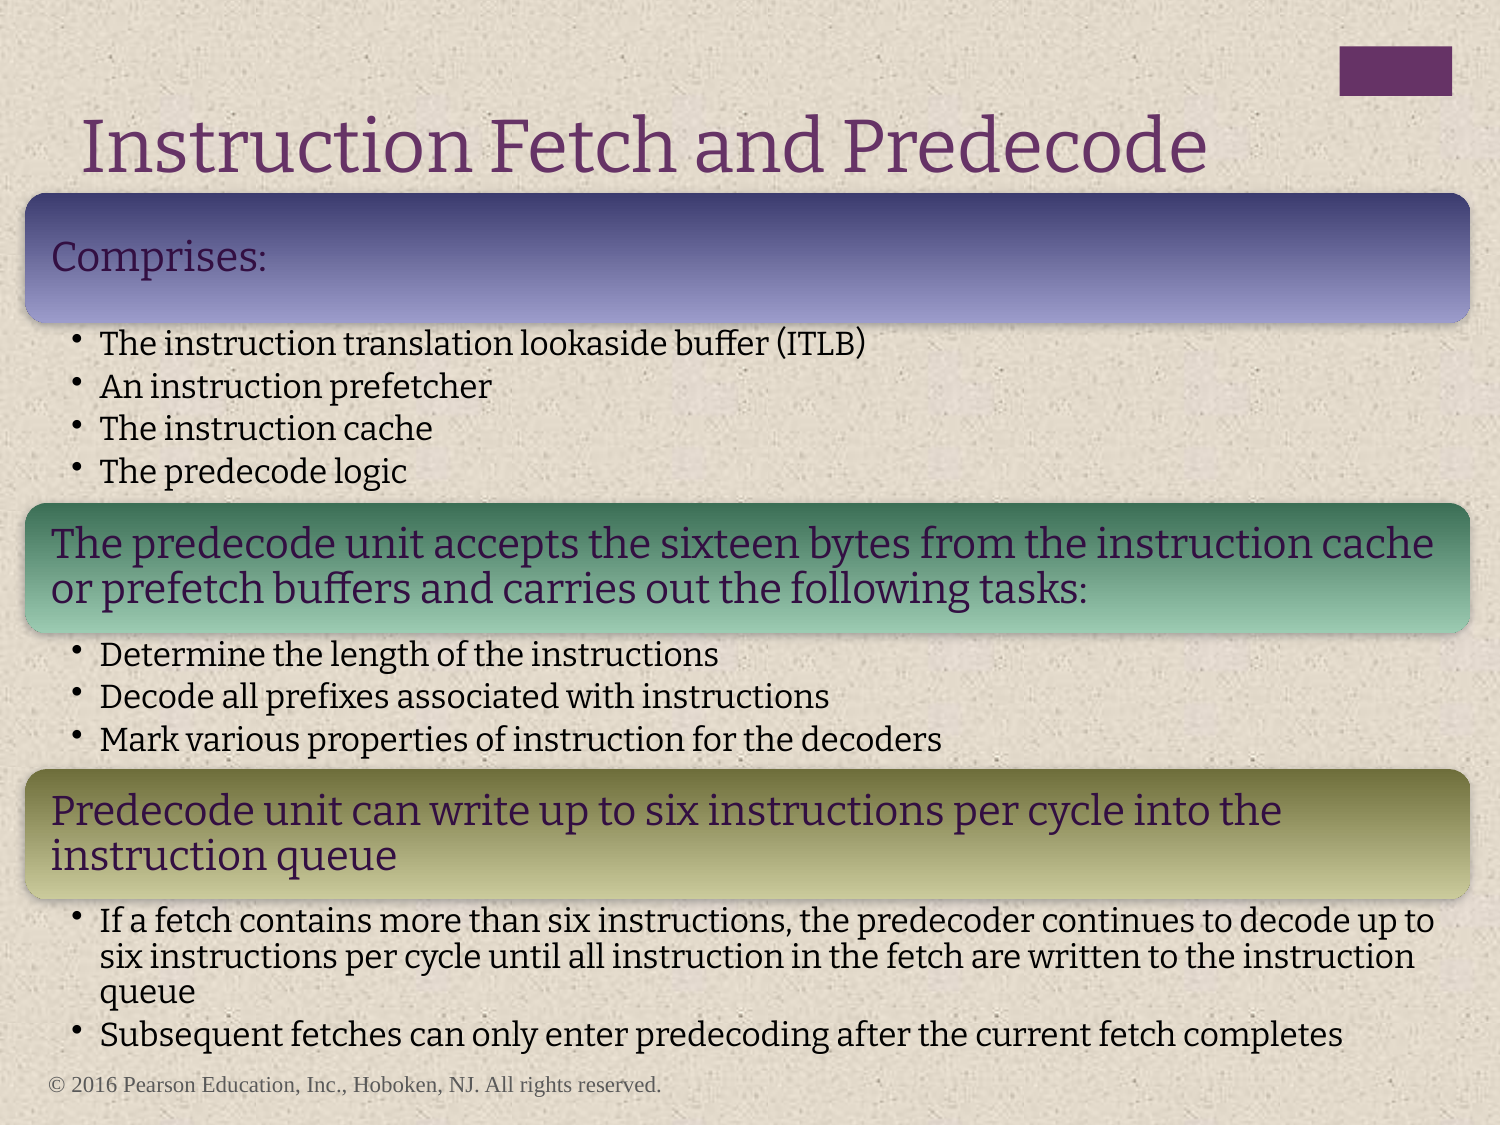

Instruction Fetch and Predecode Unit
Comprises:
The instruction translation lookaside buffer (ITLB)
An instruction prefetcher
The instruction cache
The predecode logic
The predecode unit accepts the sixteen bytes from the instruction cache or prefetch buffers and carries out the following tasks:
Determine the length of the instructions
Decode all prefixes associated with instructions
Mark various properties of instruction for the decoders
Predecode unit can write up to six instructions per cycle into the instruction queue
If a fetch contains more than six instructions, the predecoder continues to decode up to six instructions per cycle until all instruction in the fetch are written to the instruction queue
Subsequent fetches can only enter predecoding after the current fetch completes
© 2016 Pearson Education, Inc., Hoboken, NJ. All rights reserved.